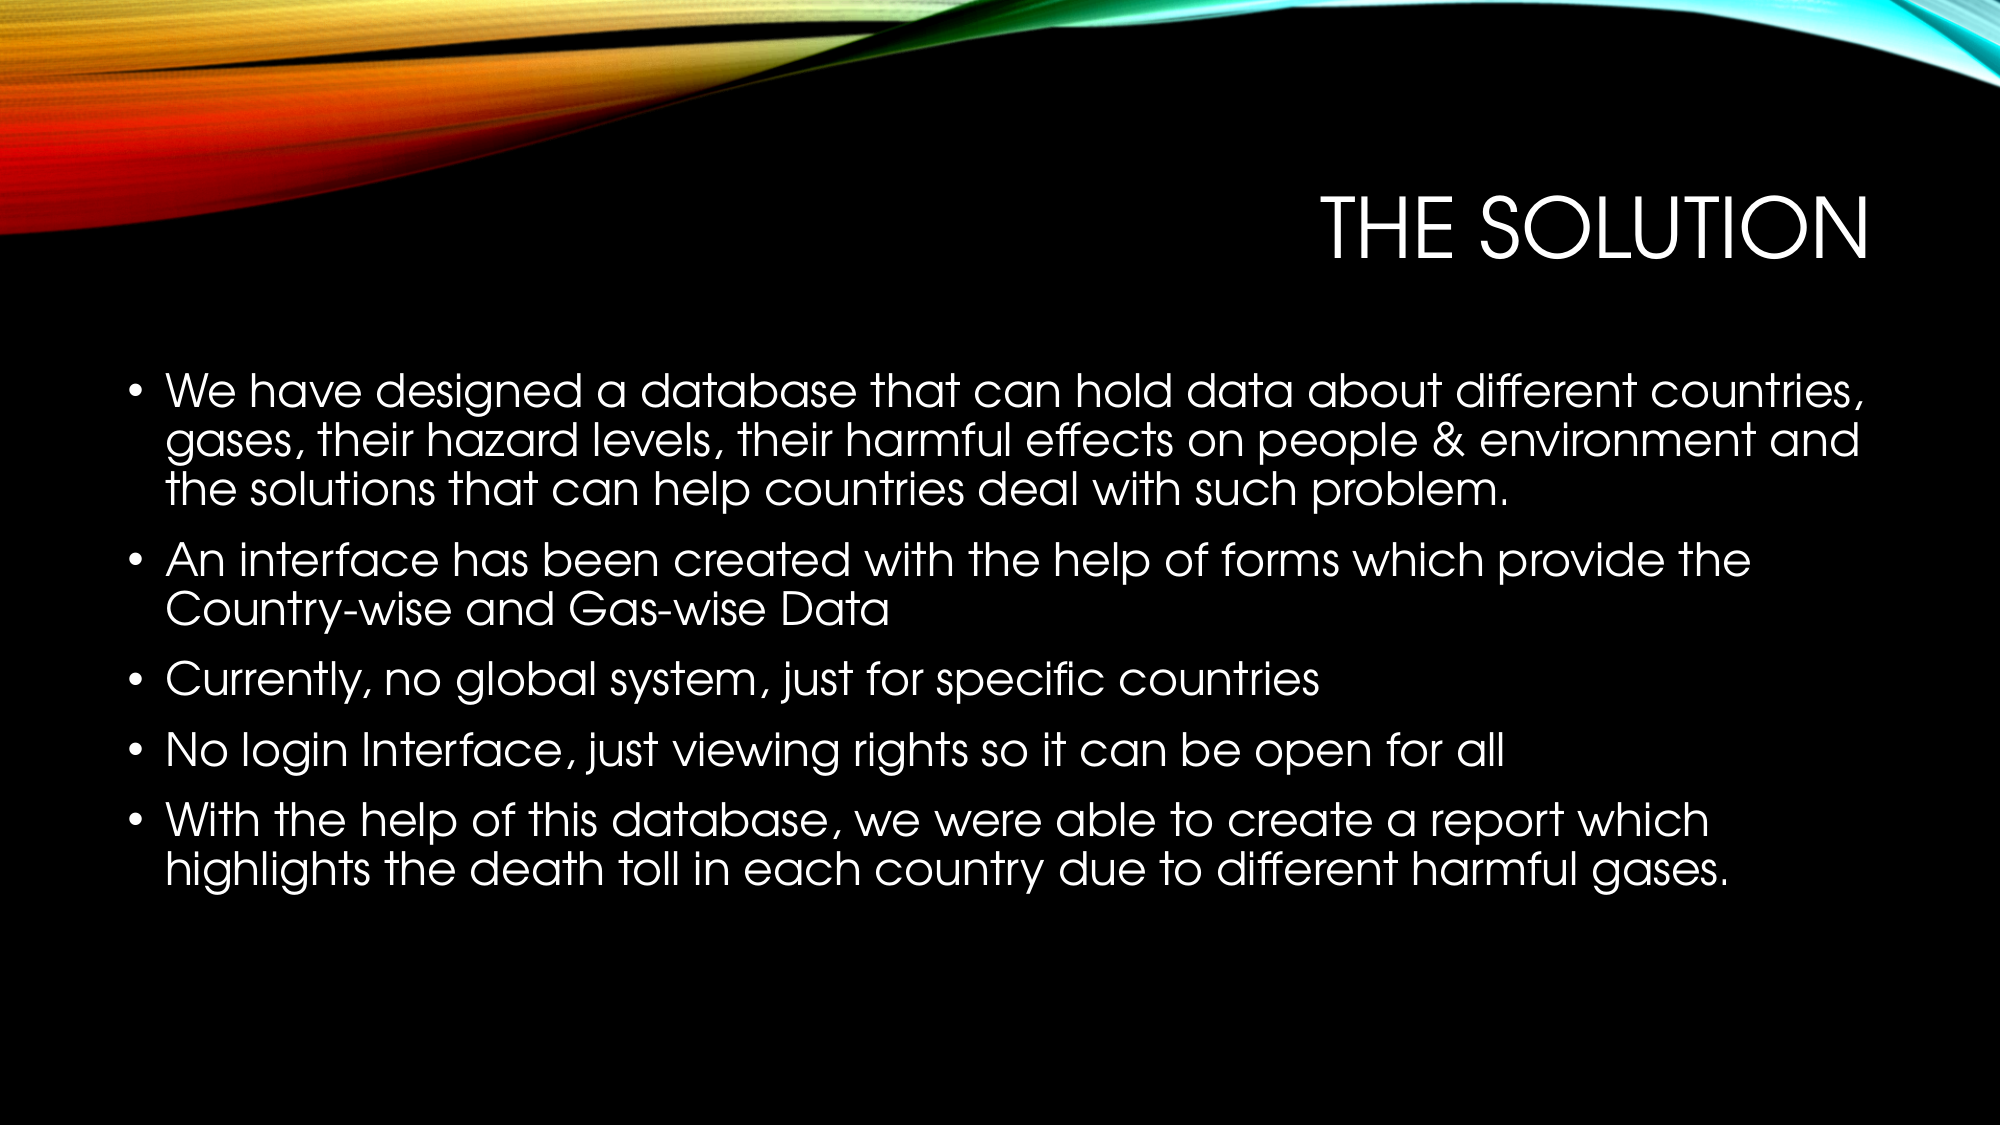

# The solution
We have designed a database that can hold data about different countries, gases, their hazard levels, their harmful effects on people & environment and the solutions that can help countries deal with such problem.
An interface has been created with the help of forms which provide the Country-wise and Gas-wise Data
Currently, no global system, just for specific countries
No login Interface, just viewing rights so it can be open for all
With the help of this database, we were able to create a report which highlights the death toll in each country due to different harmful gases.